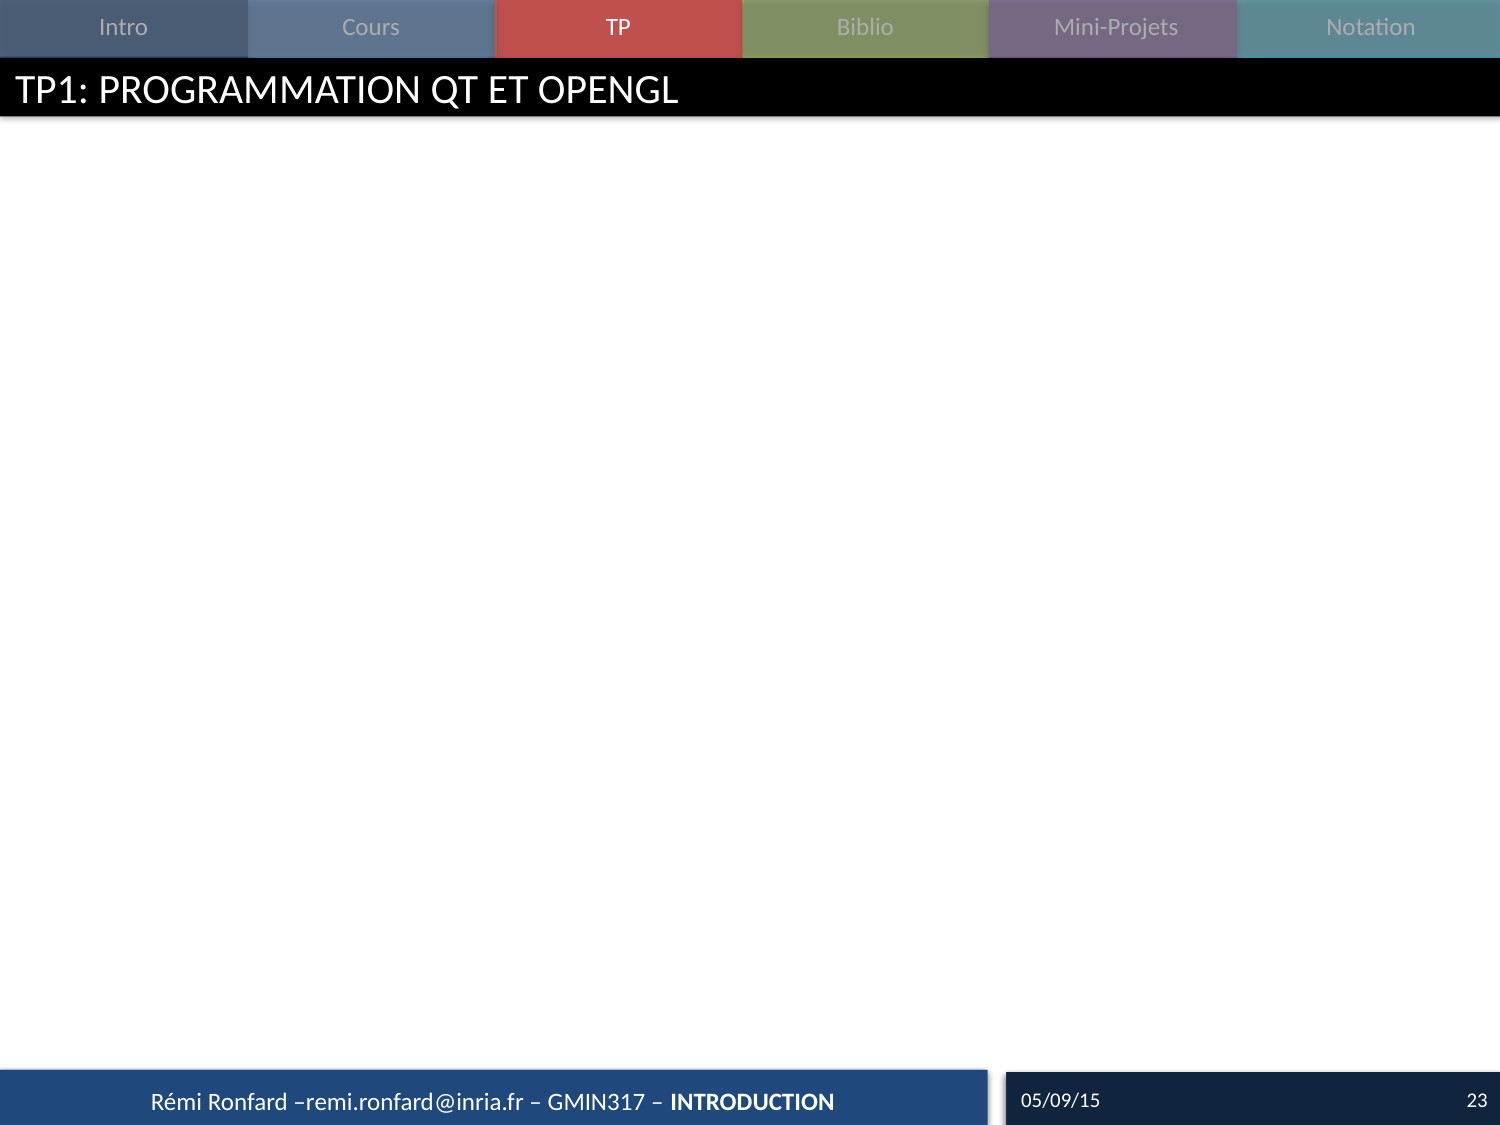

# TP1: PROGRAMMATION QT ET OPENGL

05/09/15
23
Rémi Ronfard –remi.ronfard@inria.fr – GMIN317 – INTRODUCTION